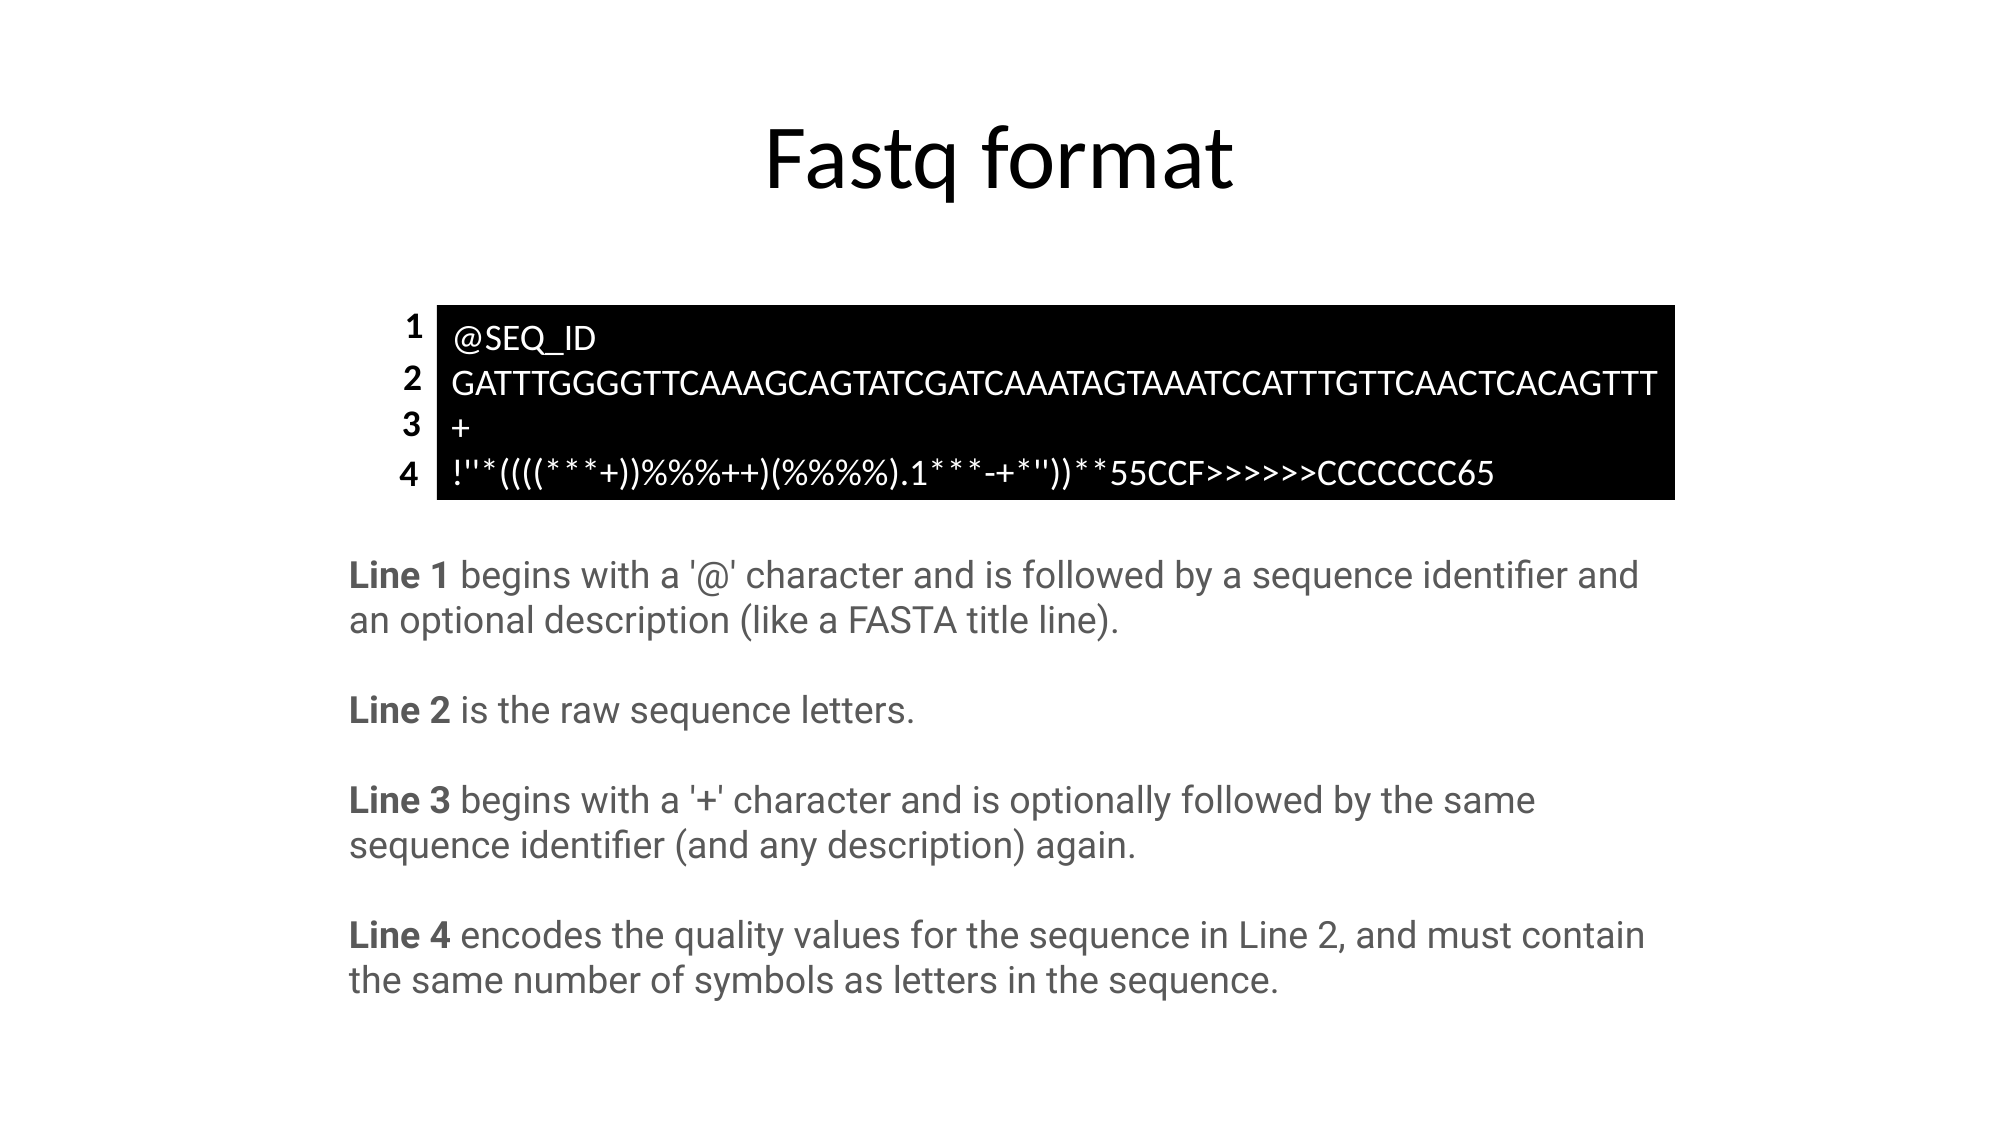

# Fastq format
1
@SEQ_ID GATTTGGGGTTCAAAGCAGTATCGATCAAATAGTAAATCCATTTGTTCAACTCACAGTTT +
!''*((((***+))%%%++)(%%%%).1***-+*''))**55CCF>>>>>>CCCCCCC65
2
3
4
Line 1 begins with a '@' character and is followed by a sequence identifier and an optional description (like a FASTA title line).

Line 2 is the raw sequence letters.

Line 3 begins with a '+' character and is optionally followed by the same sequence identifier (and any description) again.

Line 4 encodes the quality values for the sequence in Line 2, and must contain the same number of symbols as letters in the sequence.